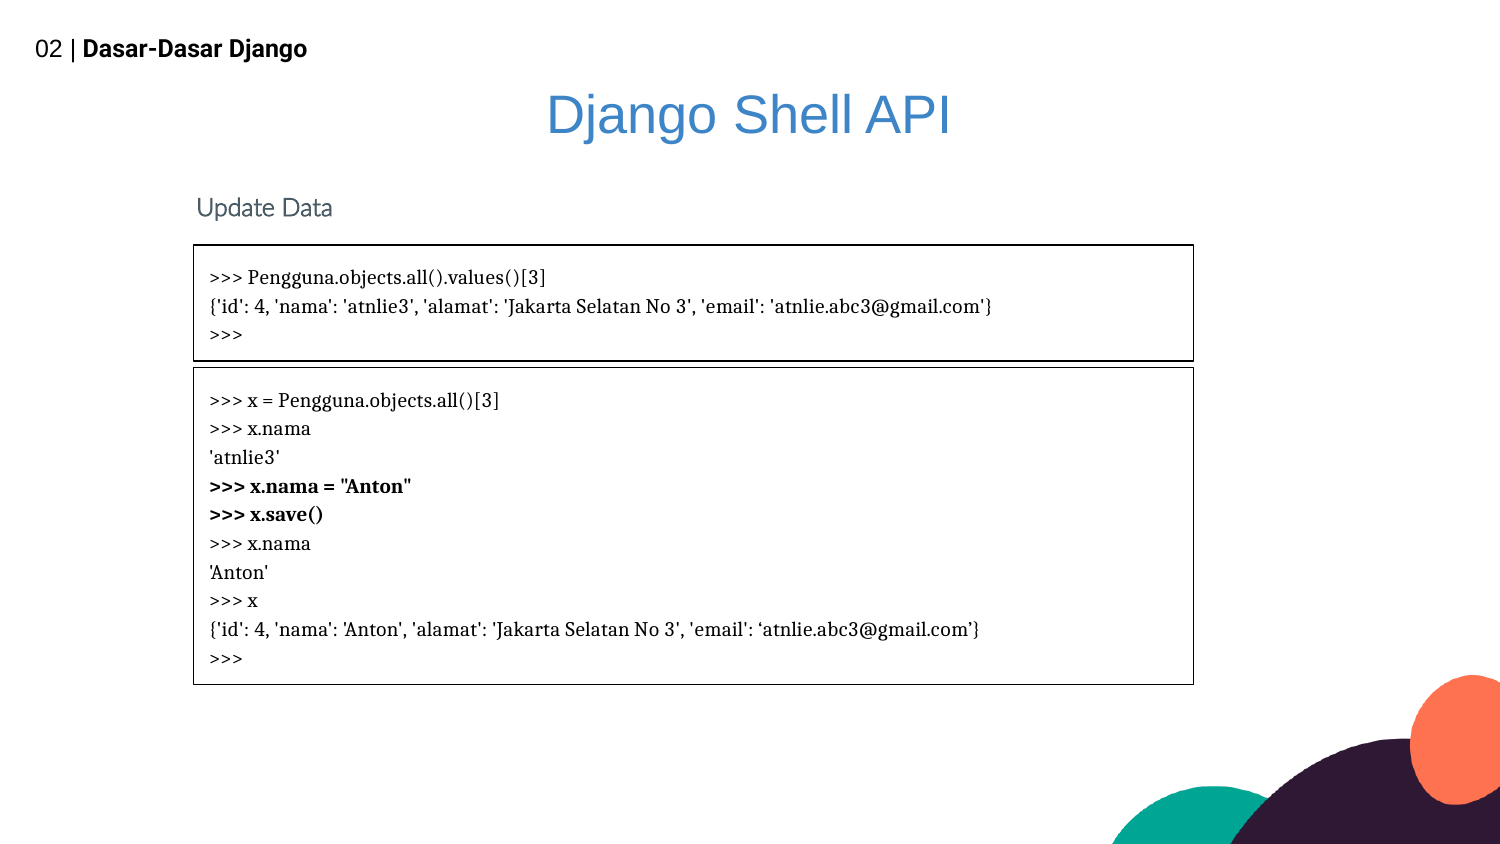

02 | Dasar-Dasar Django
Django Shell API
Update Data

>>> Pengguna.objects.all().values()[3]
{'id': 4, 'nama': 'atnlie3', 'alamat': 'Jakarta Selatan No 3', 'email': 'atnlie.abc3@gmail.com'}
>>>
>>> x = Pengguna.objects.all()[3]
>>> x.nama
'atnlie3'
>>> x.nama = "Anton"
>>> x.save()
>>> x.nama
'Anton'
>>> x
{'id': 4, 'nama': 'Anton', 'alamat': 'Jakarta Selatan No 3', 'email': ‘atnlie.abc3@gmail.com’}
>>>